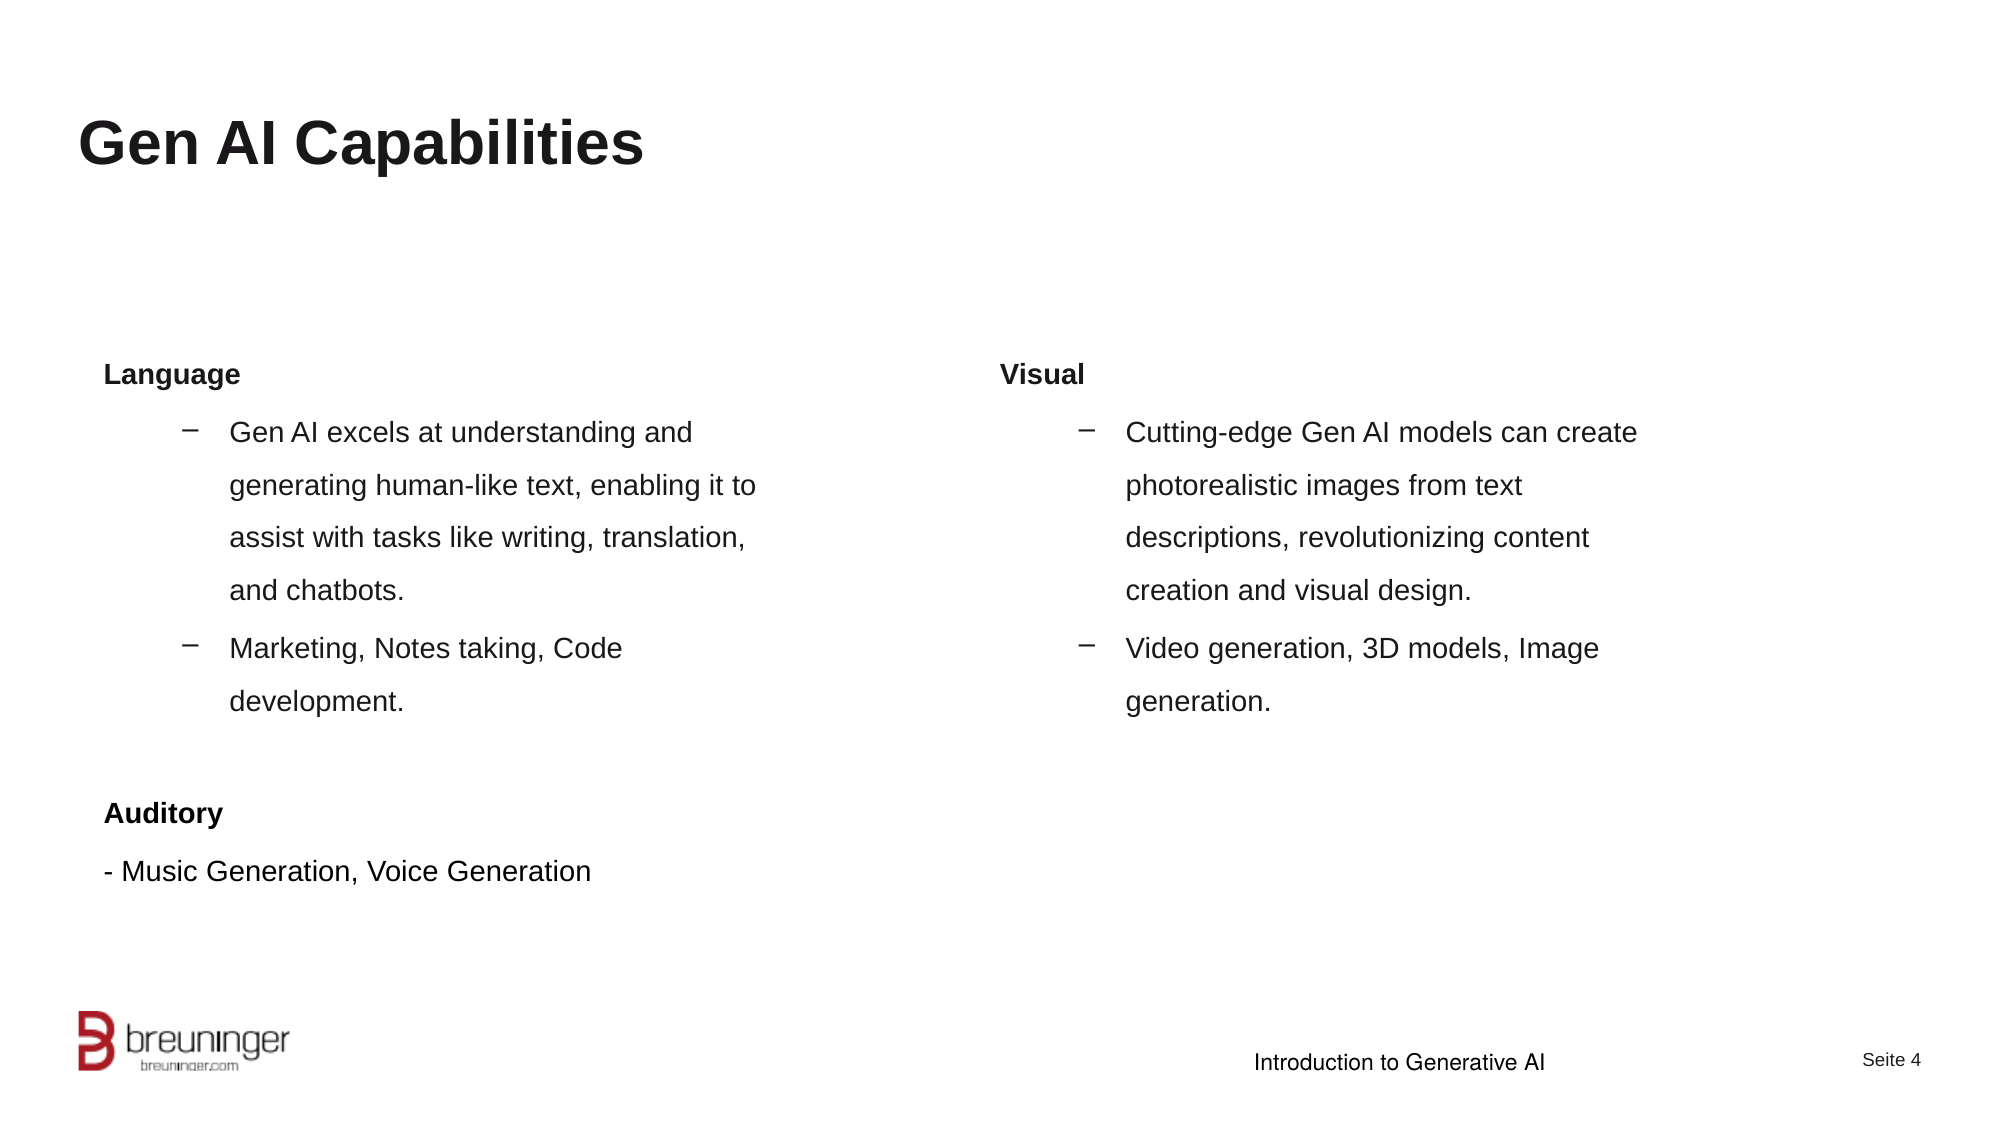

# Gen AI Capabilities
Visual
Cutting-edge Gen AI models can create photorealistic images from text descriptions, revolutionizing content creation and visual design.
Video generation, 3D models, Image generation.

Language
Gen AI excels at understanding and generating human-like text, enabling it to assist with tasks like writing, translation, and chatbots.
Marketing, Notes taking, Code development.

Auditory
- Music Generation, Voice Generation